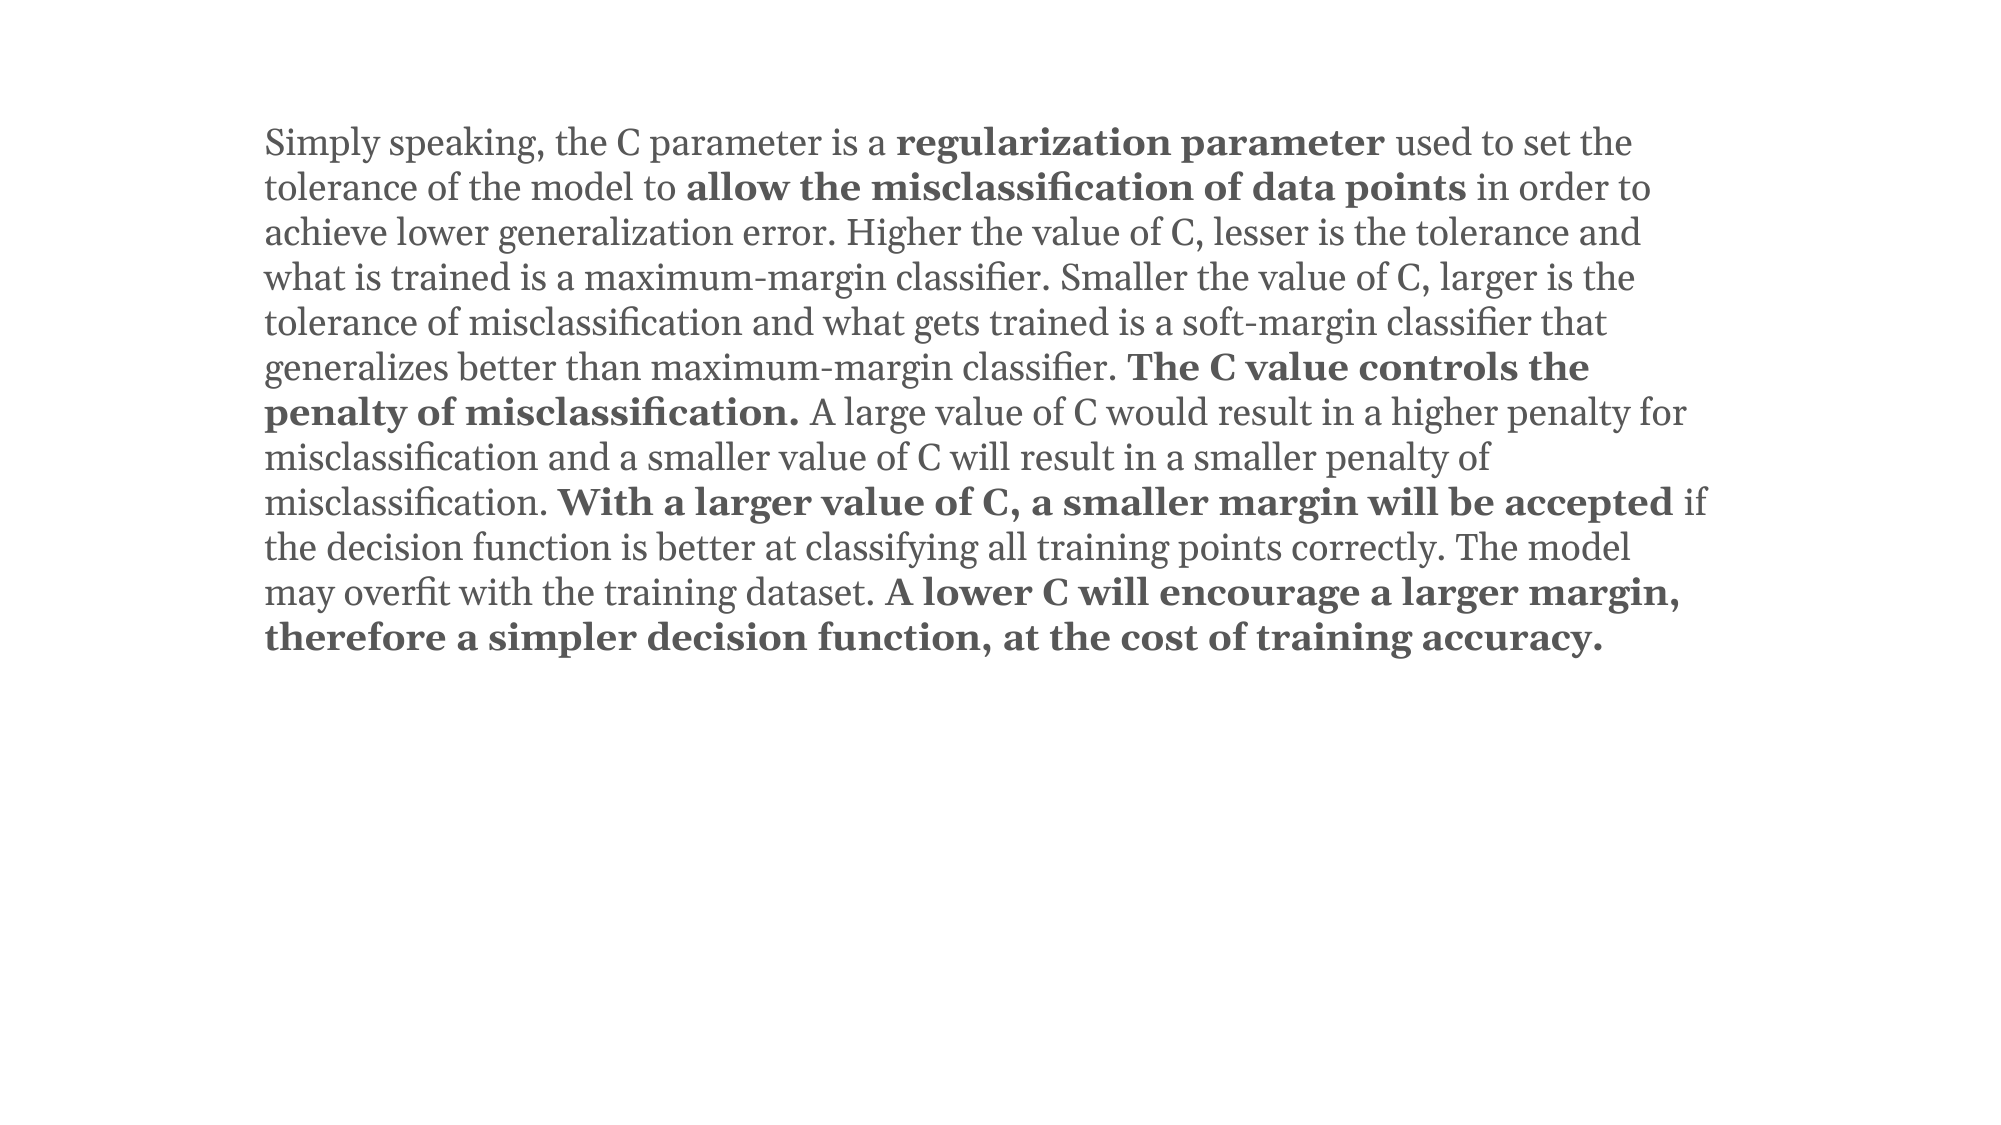

Simply speaking, the C parameter is a regularization parameter used to set the tolerance of the model to allow the misclassification of data points in order to achieve lower generalization error. Higher the value of C, lesser is the tolerance and what is trained is a maximum-margin classifier. Smaller the value of C, larger is the tolerance of misclassification and what gets trained is a soft-margin classifier that generalizes better than maximum-margin classifier. The C value controls the penalty of misclassification. A large value of C would result in a higher penalty for misclassification and a smaller value of C will result in a smaller penalty of misclassification. With a larger value of C, a smaller margin will be accepted if the decision function is better at classifying all training points correctly. The model may overfit with the training dataset. A lower C will encourage a larger margin, therefore a simpler decision function, at the cost of training accuracy.